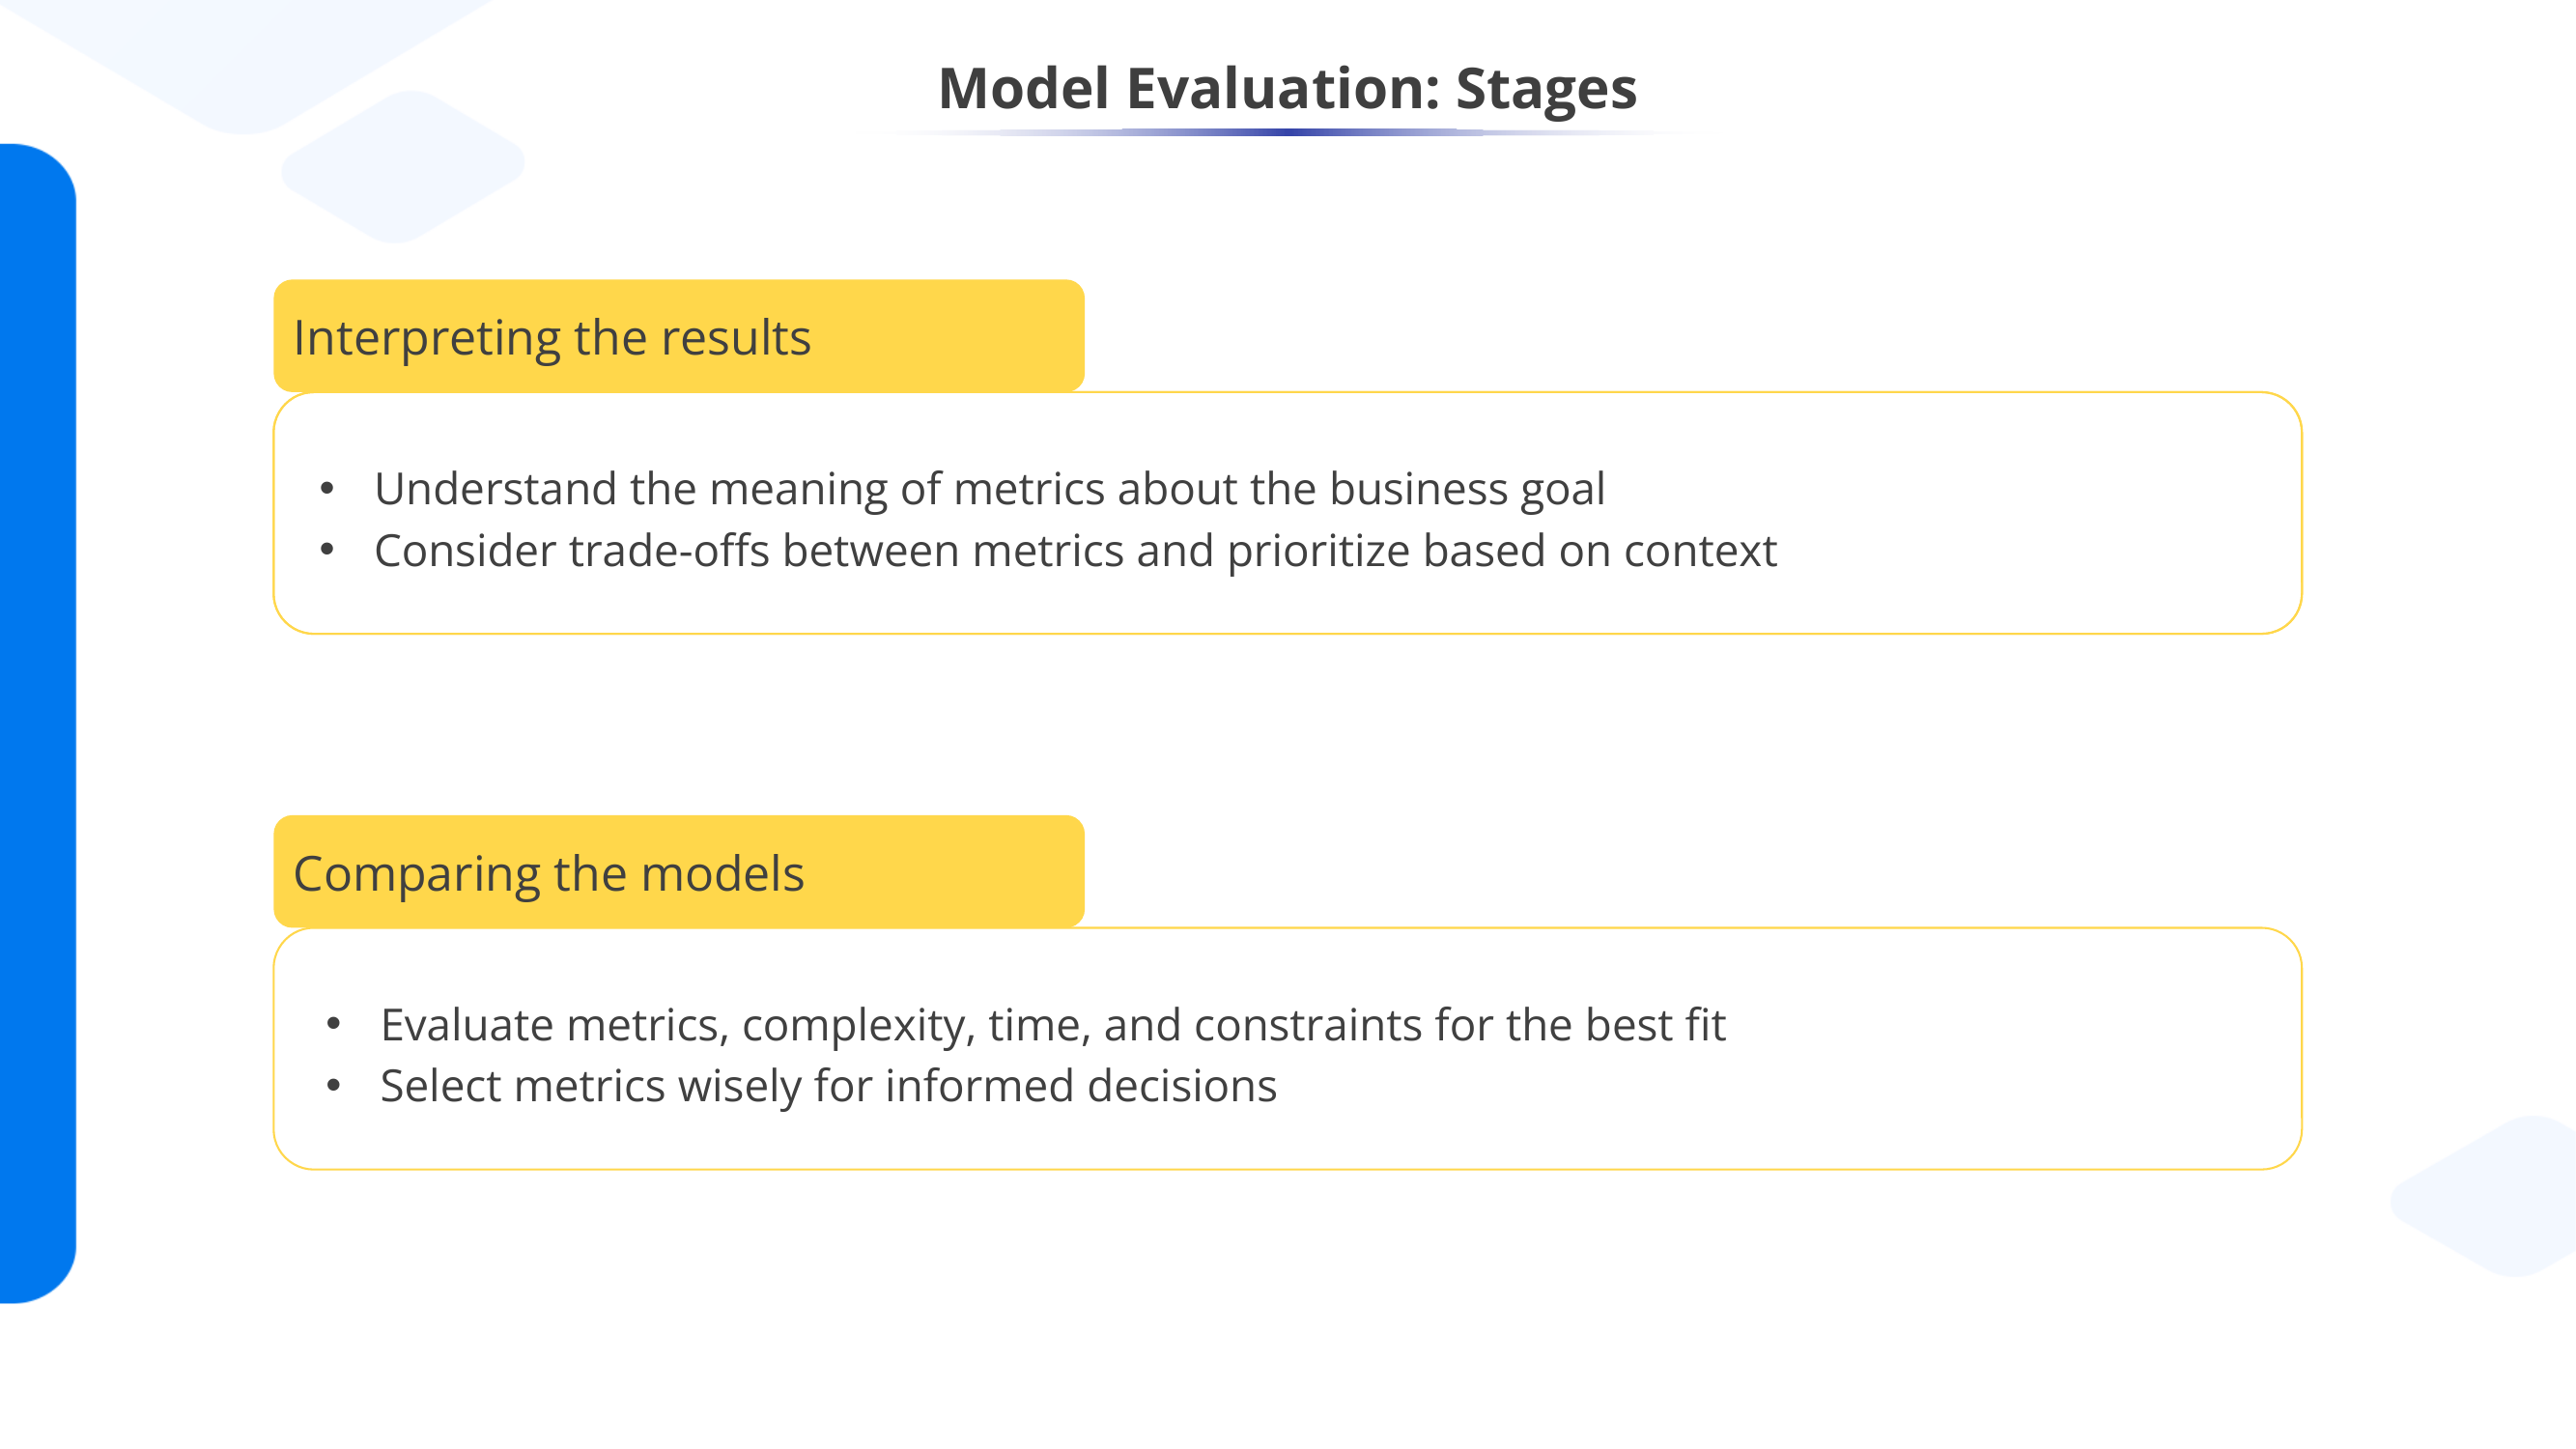

# Model Evaluation: Stages

Interpreting the results

Understand the meaning of metrics about the business goal
Consider trade-offs between metrics and prioritize based on context
Comparing the models

Evaluate metrics, complexity, time, and constraints for the best fit
Select metrics wisely for informed decisions